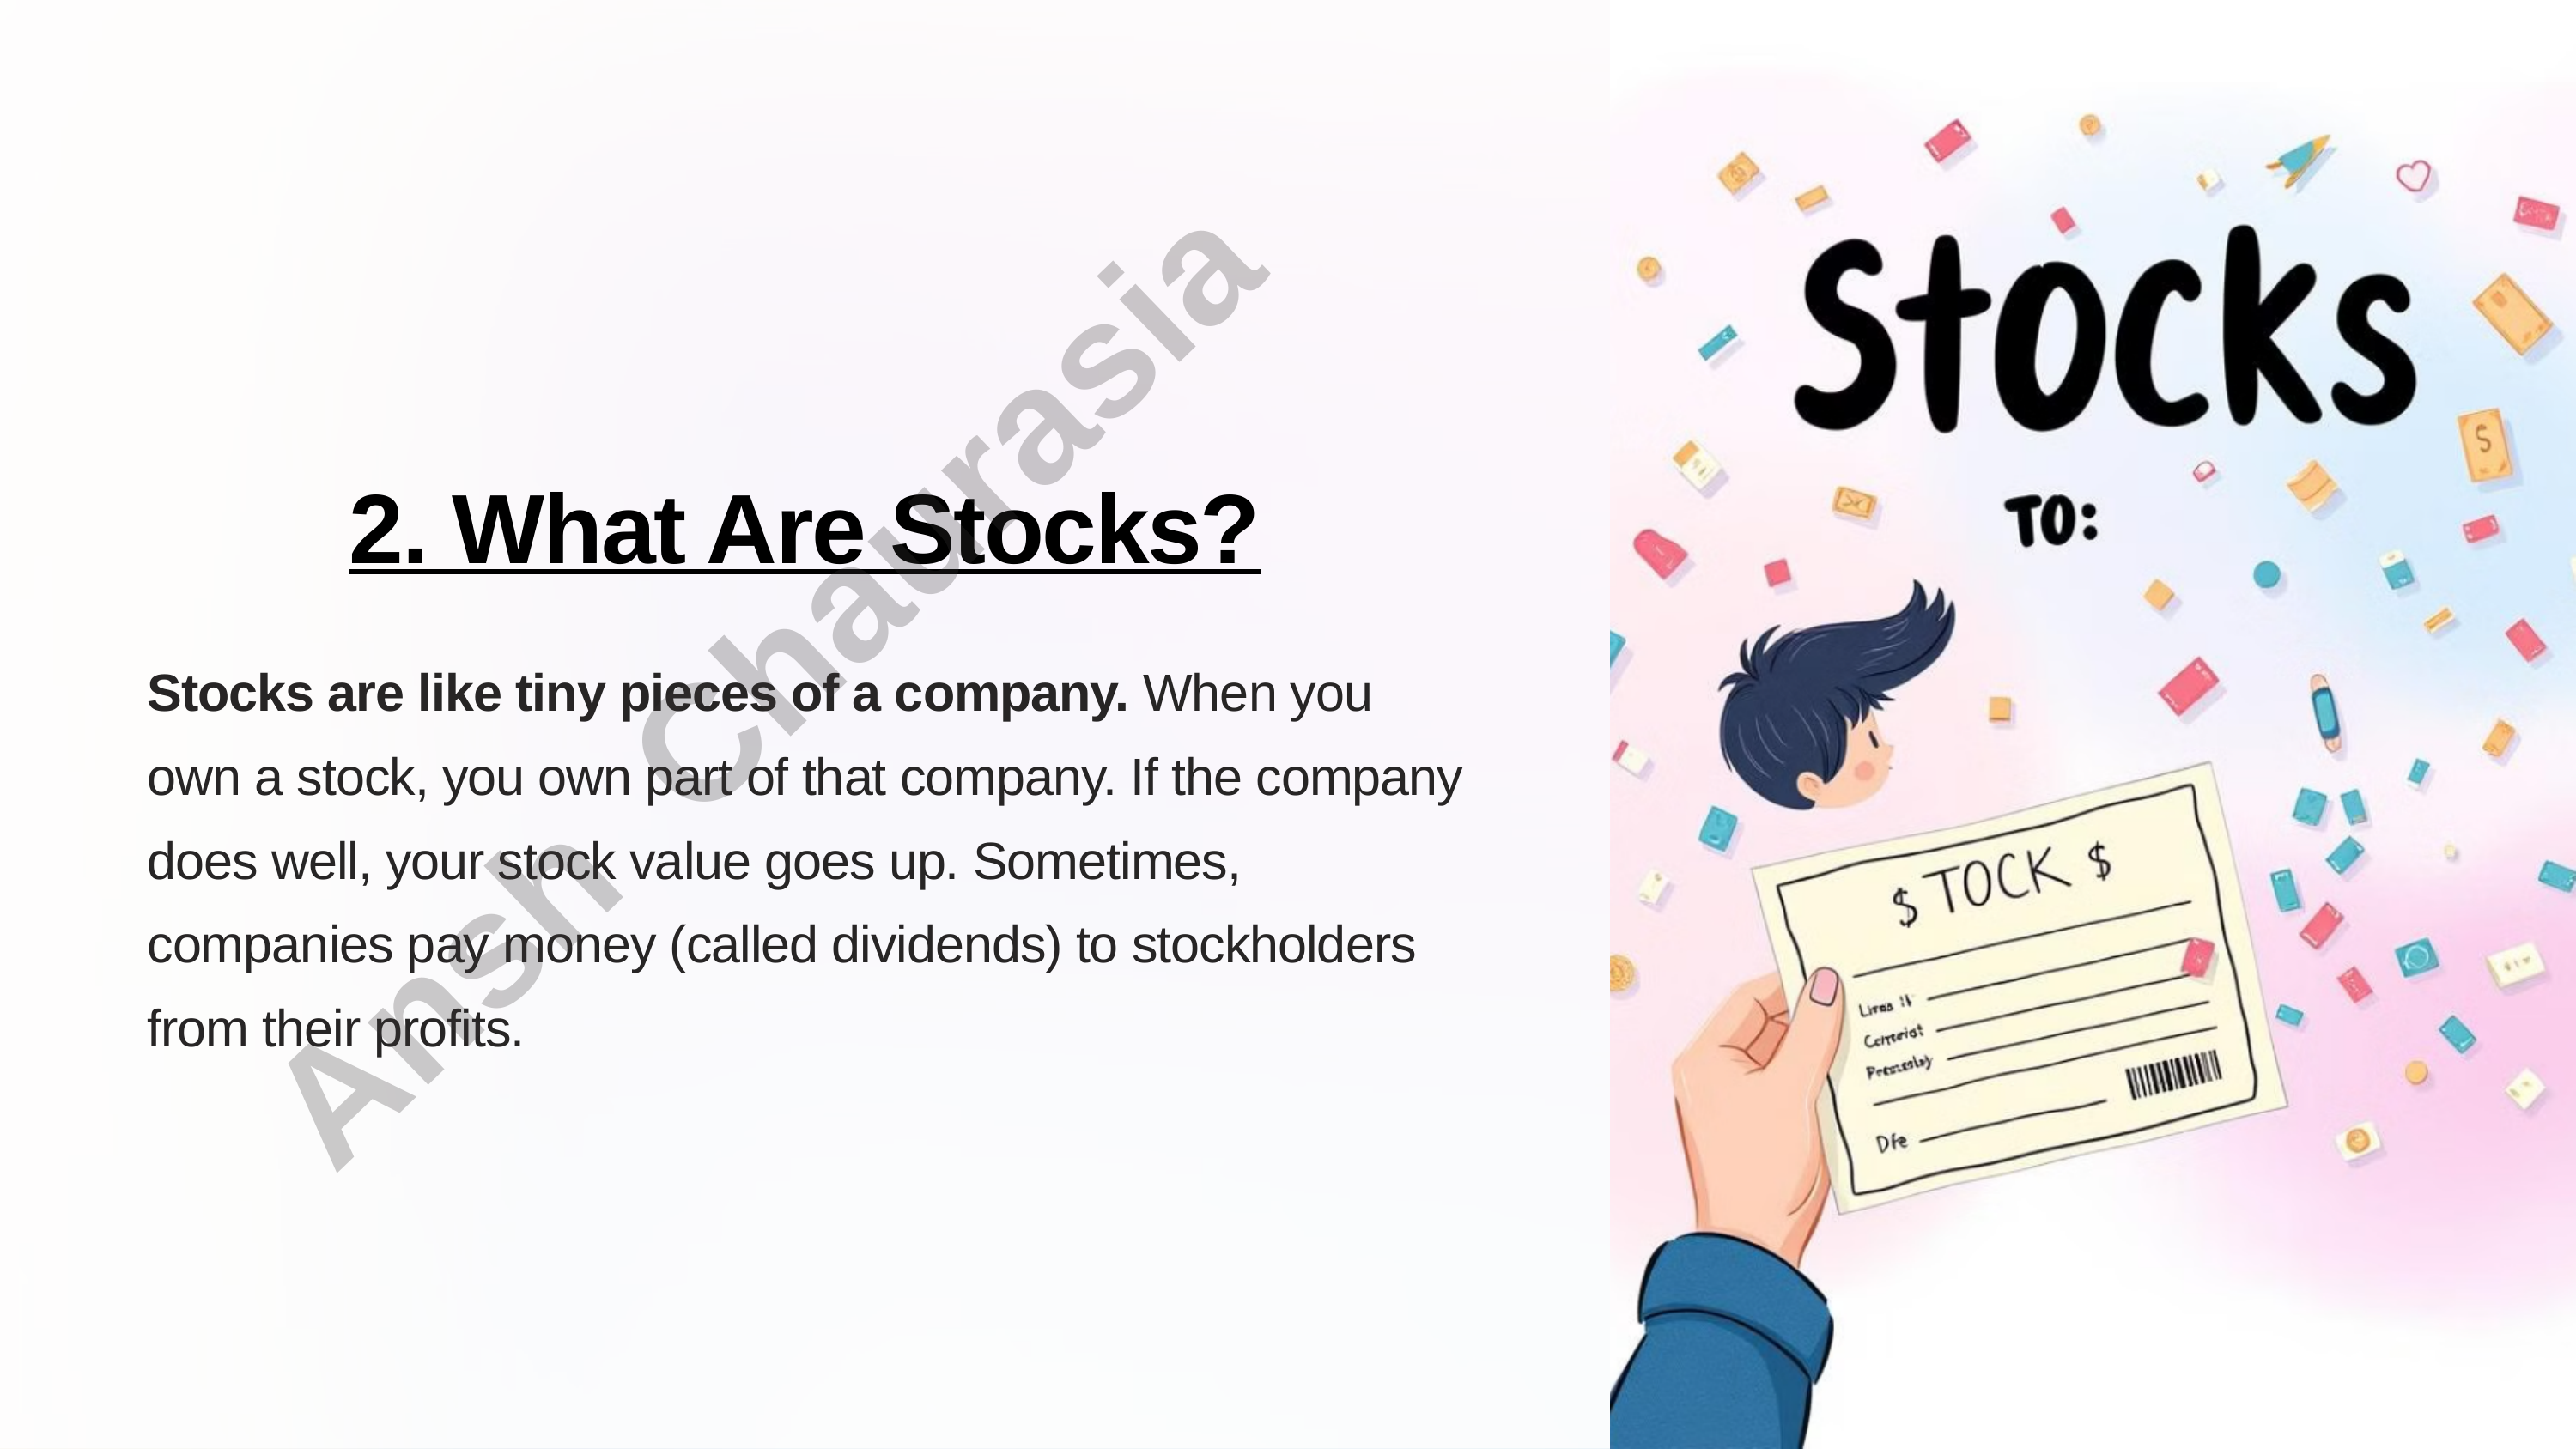

2. What Are Stocks?
Ansh  Chaurasia

Stocks are like tiny pieces of a company. When you own a stock, you own part of that company. If the company does well, your stock value goes up. Sometimes, companies pay money (called dividends) to stockholders from their profits.